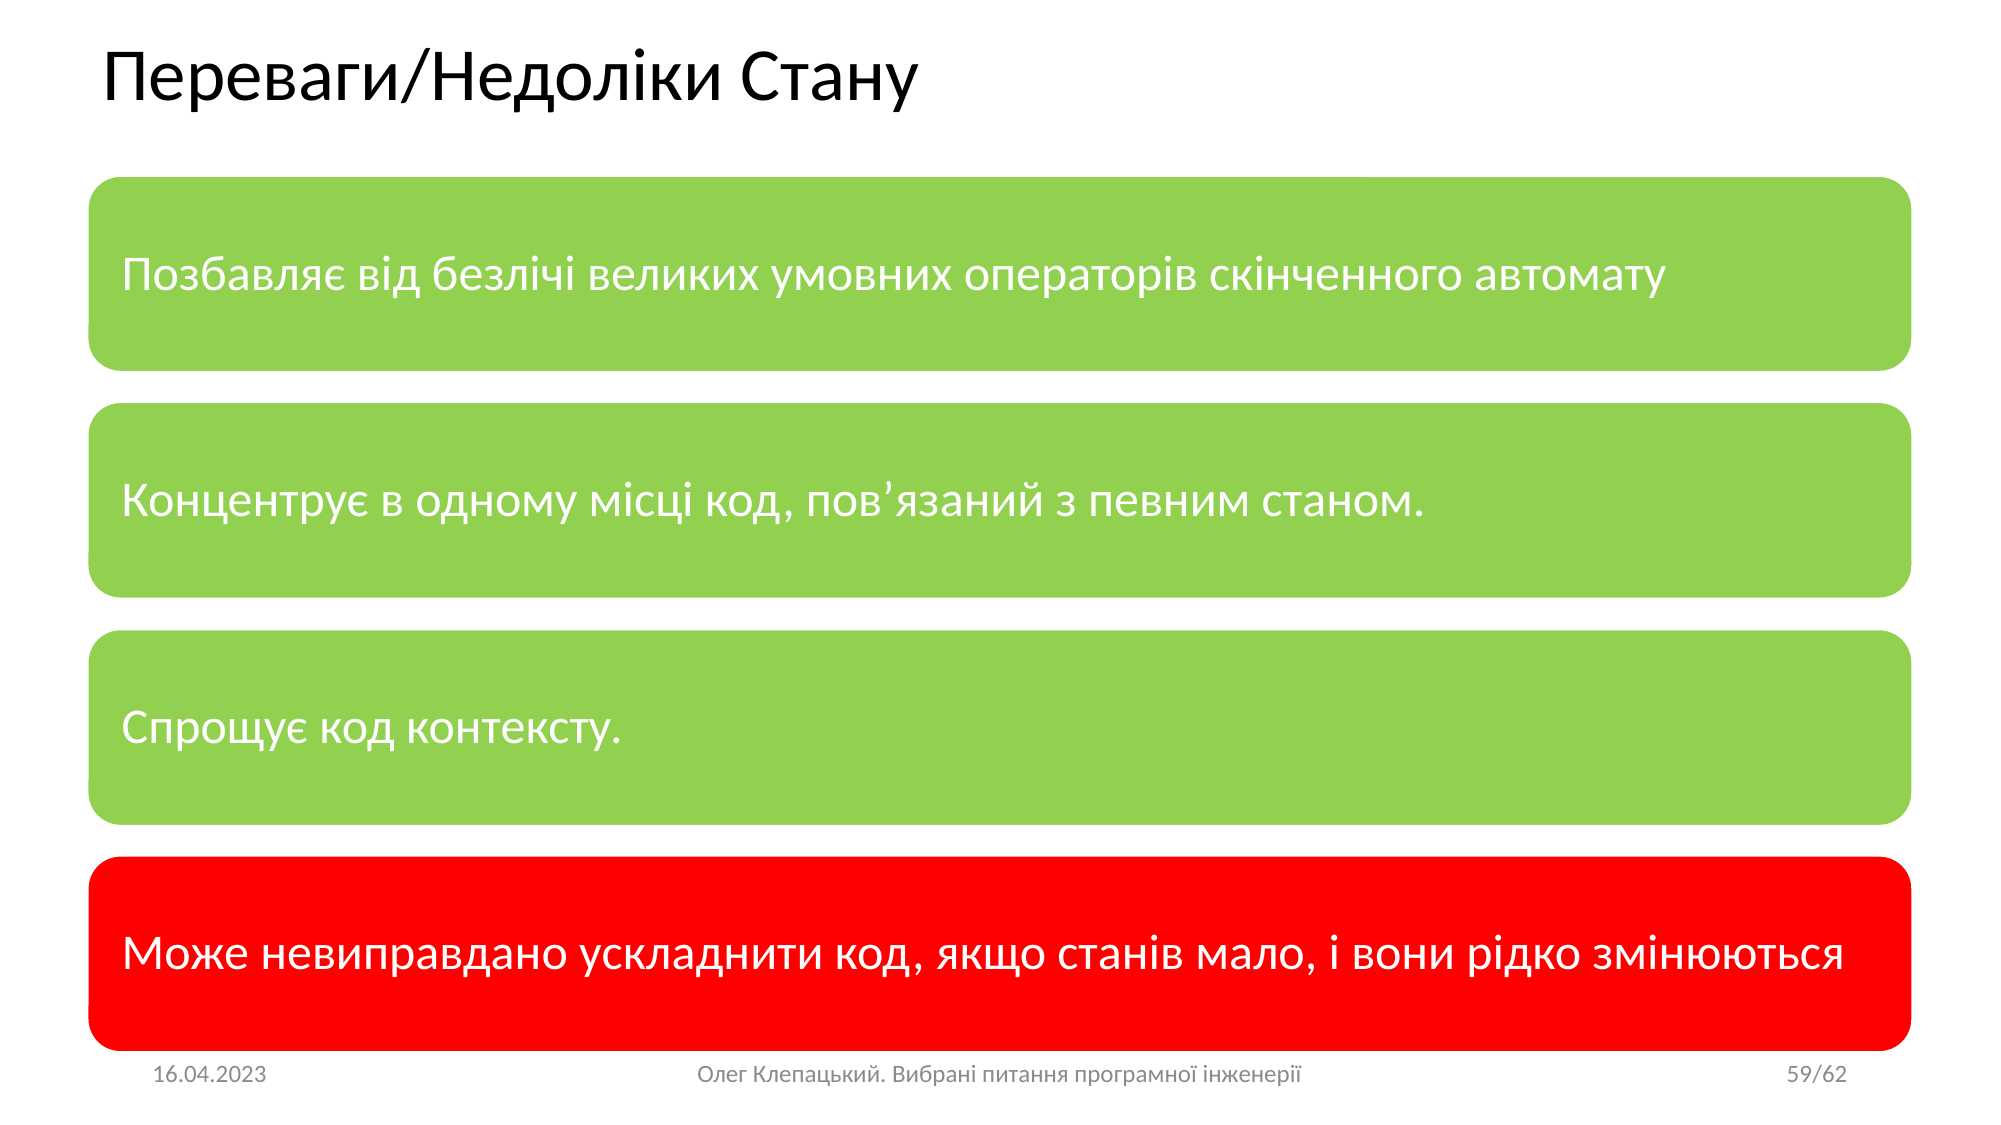

Переваги/Недоліки Стану
Позбавляє від безлічі великих умовних операторів скінченного автомату
Концентрує в одному місці код, пов’язаний з певним станом.
Спрощує код контексту.
Може невиправдано ускладнити код, якщо станів мало, і вони рідко змінюються
16.04.2023
Олег Клепацький. Вибрані питання програмної інженерії
59/62